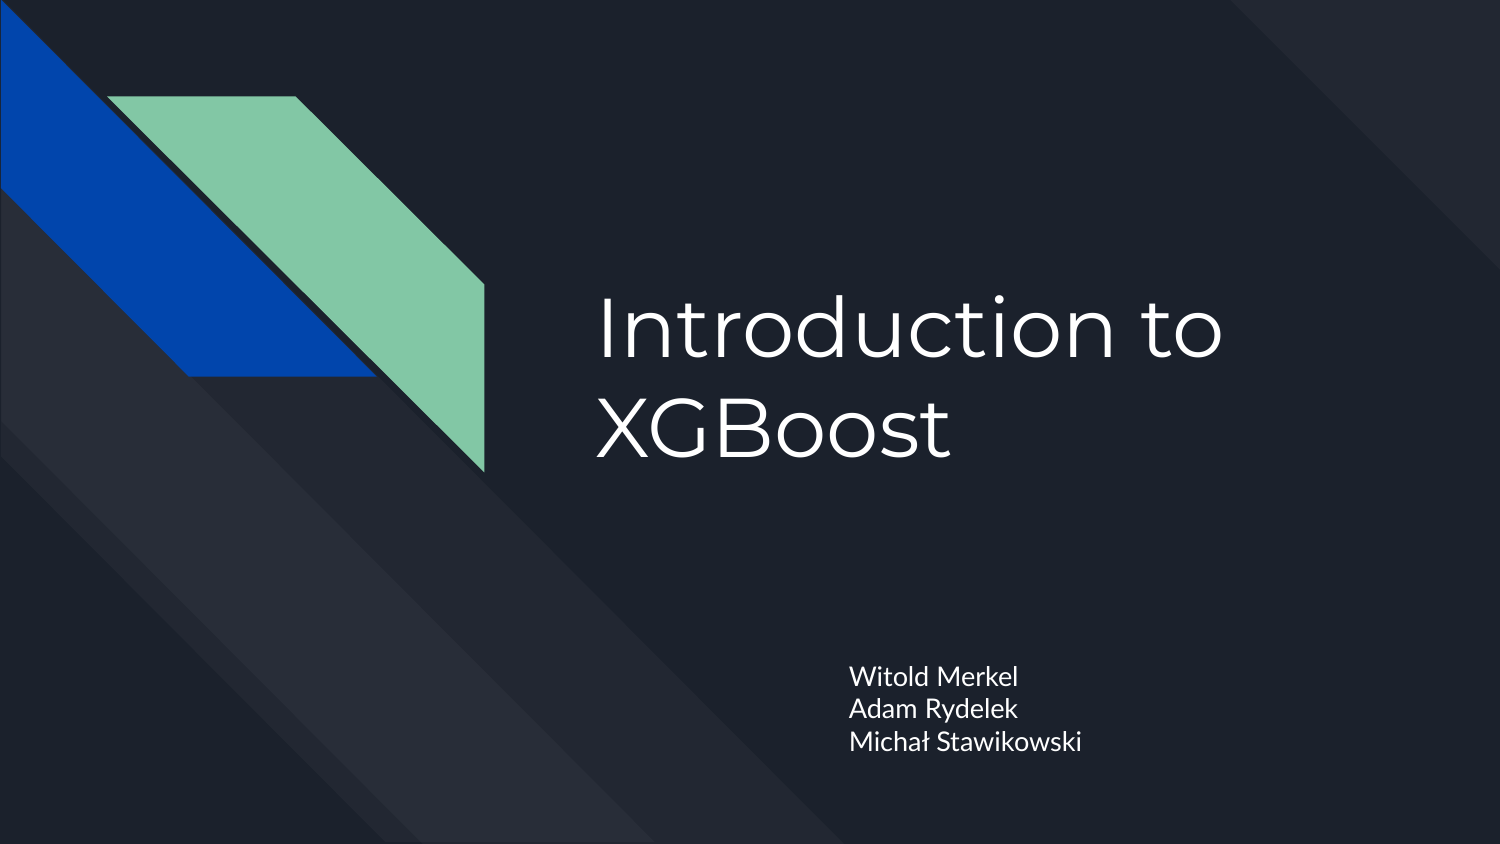

# Introduction to XGBoost
Witold Merkel
Adam Rydelek
Michał Stawikowski